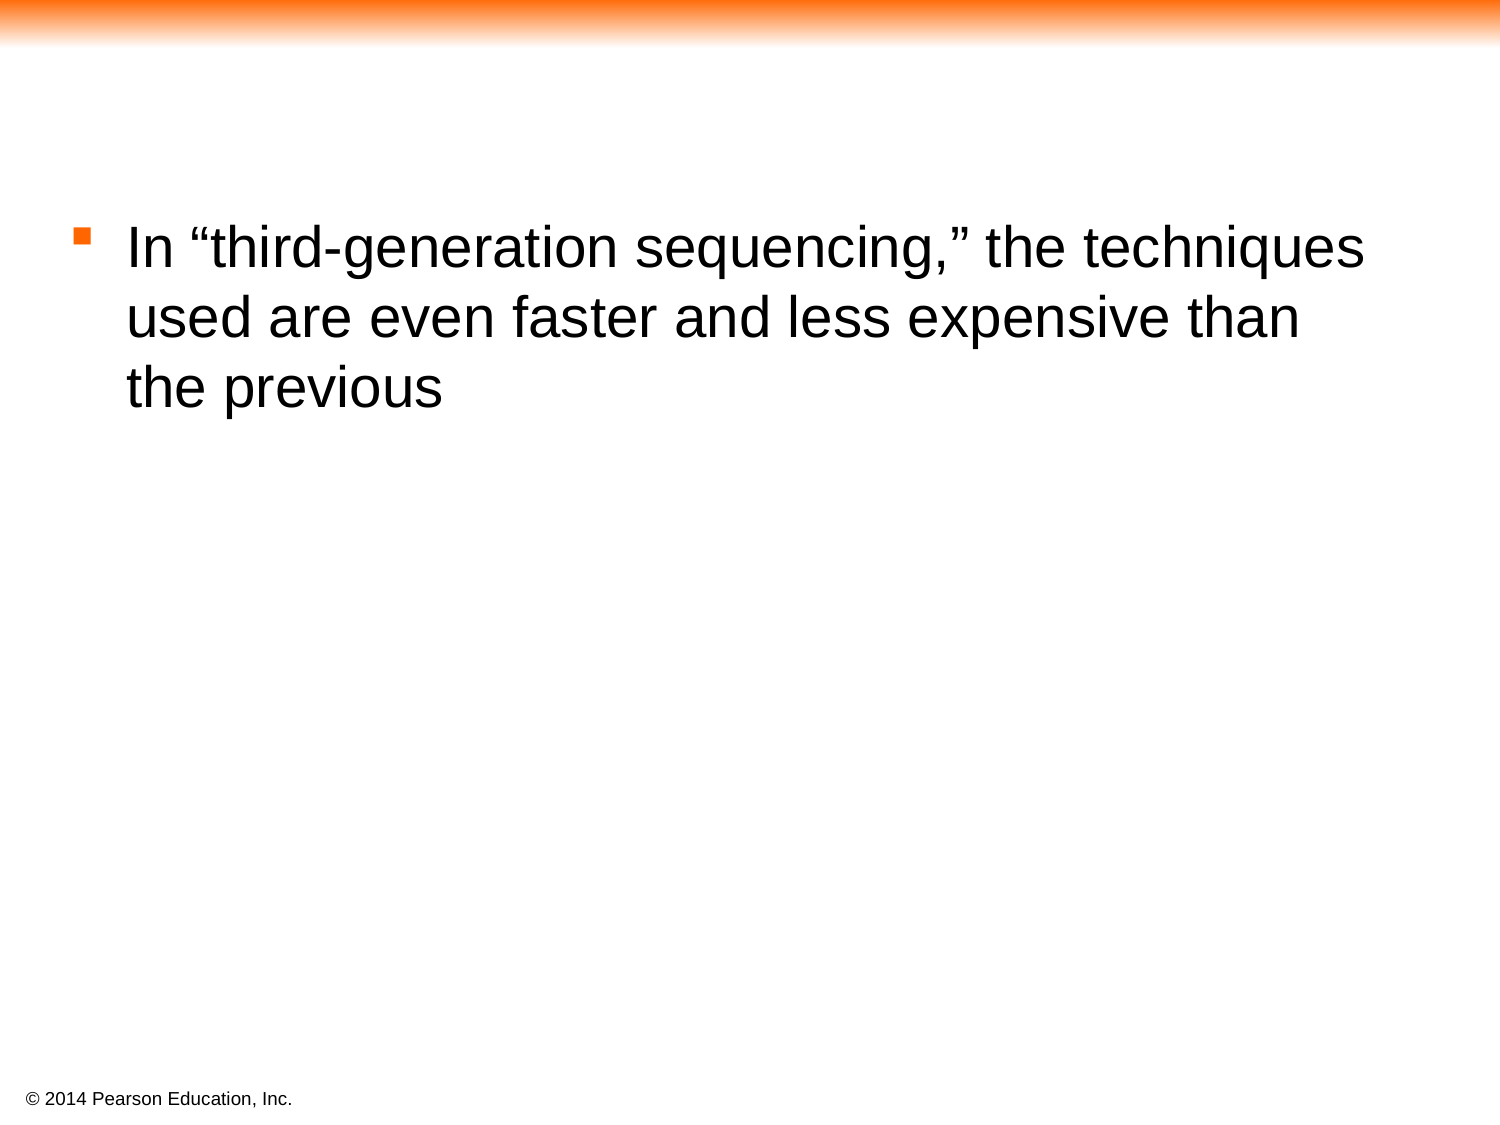

#
In “third-generation sequencing,” the techniques used are even faster and less expensive than
the previous